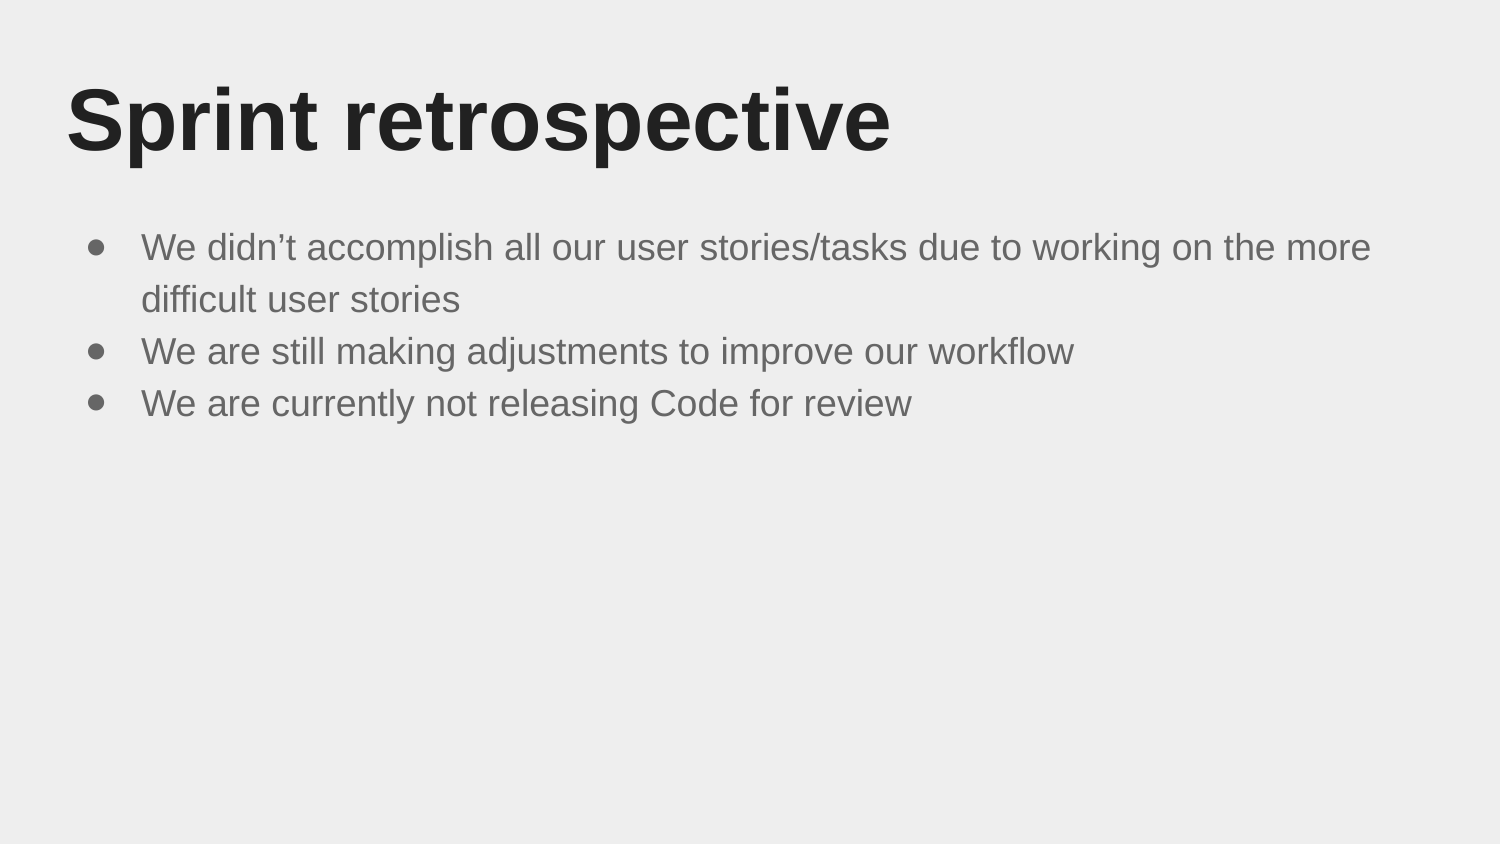

# Sprint retrospective
We didn’t accomplish all our user stories/tasks due to working on the more difficult user stories
We are still making adjustments to improve our workflow
We are currently not releasing Code for review